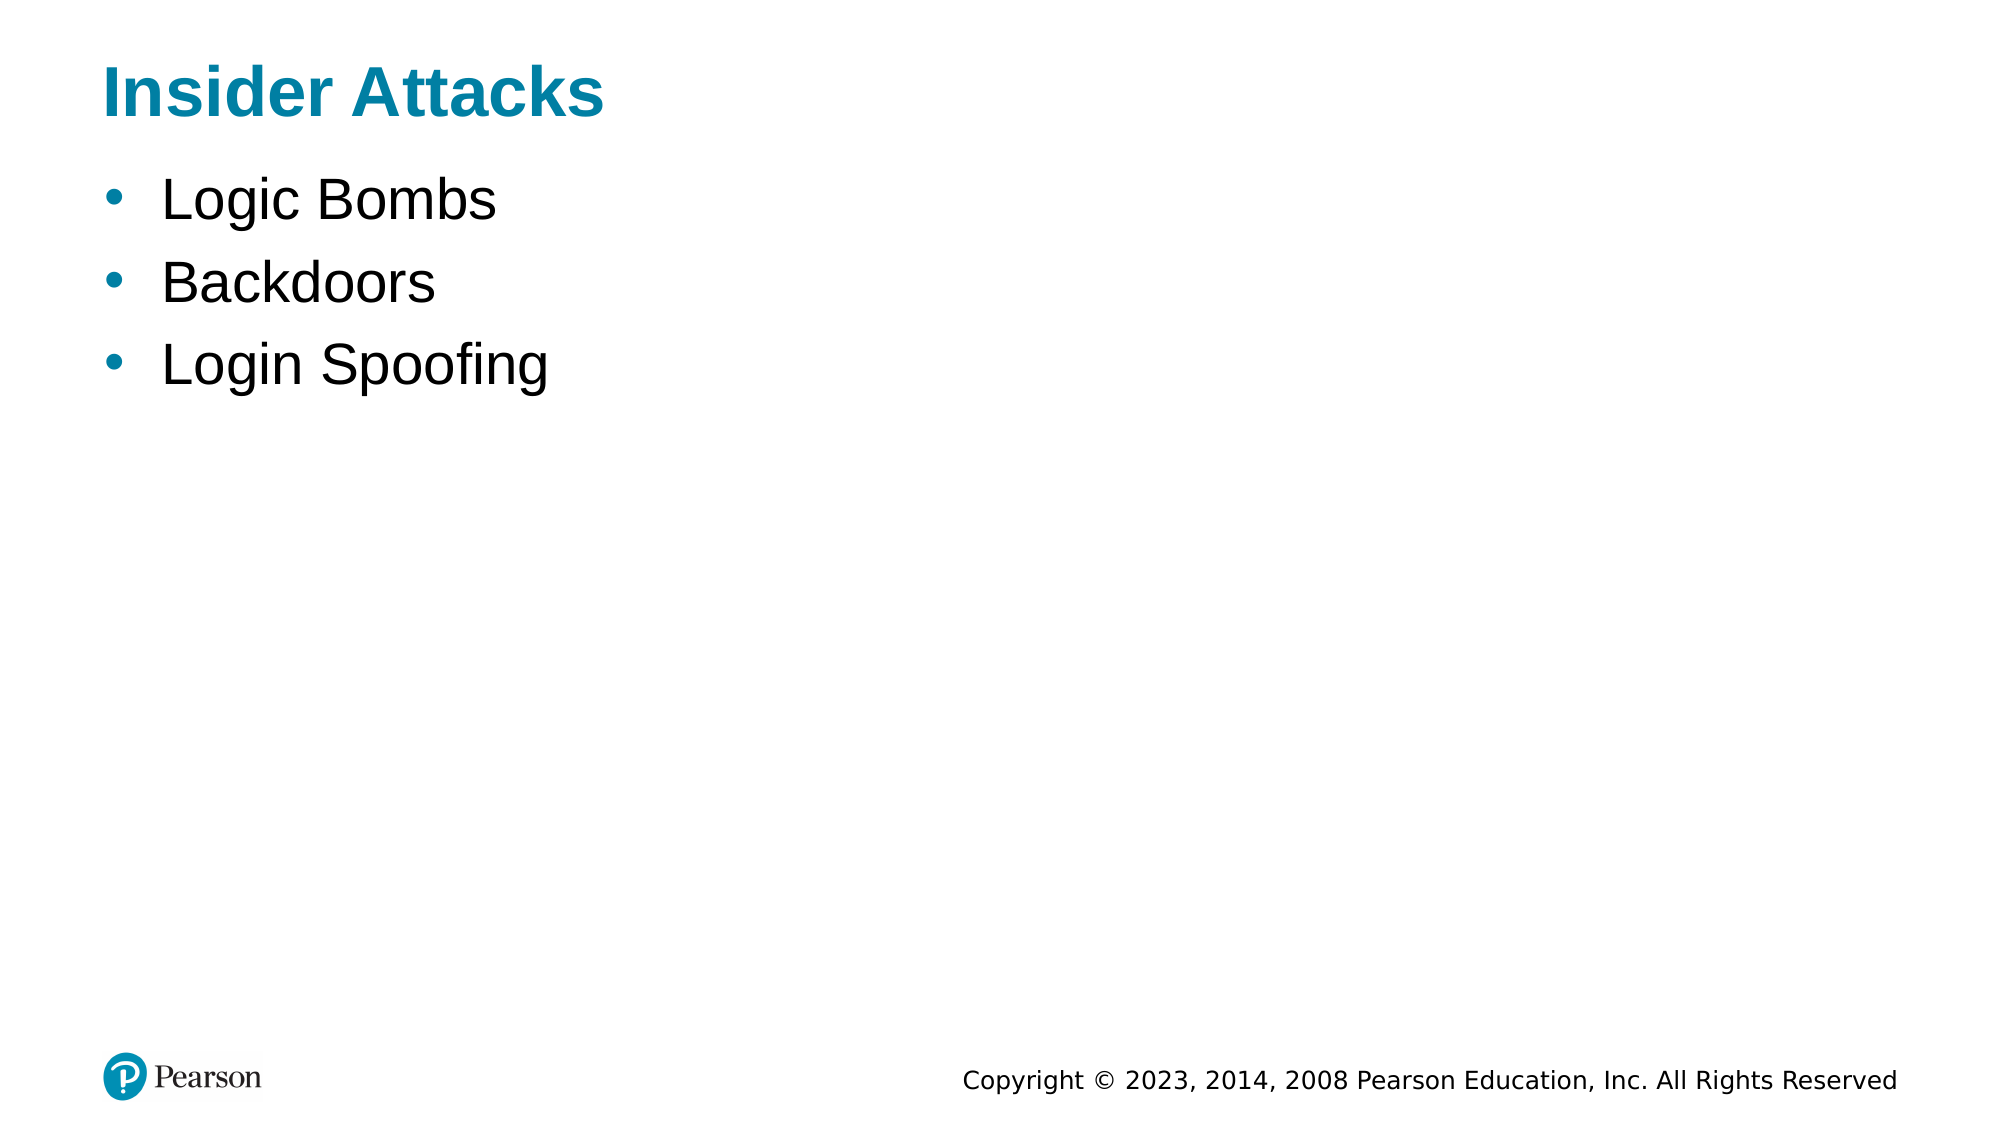

# Insider Attacks
Logic Bombs
Backdoors
Login Spoofing